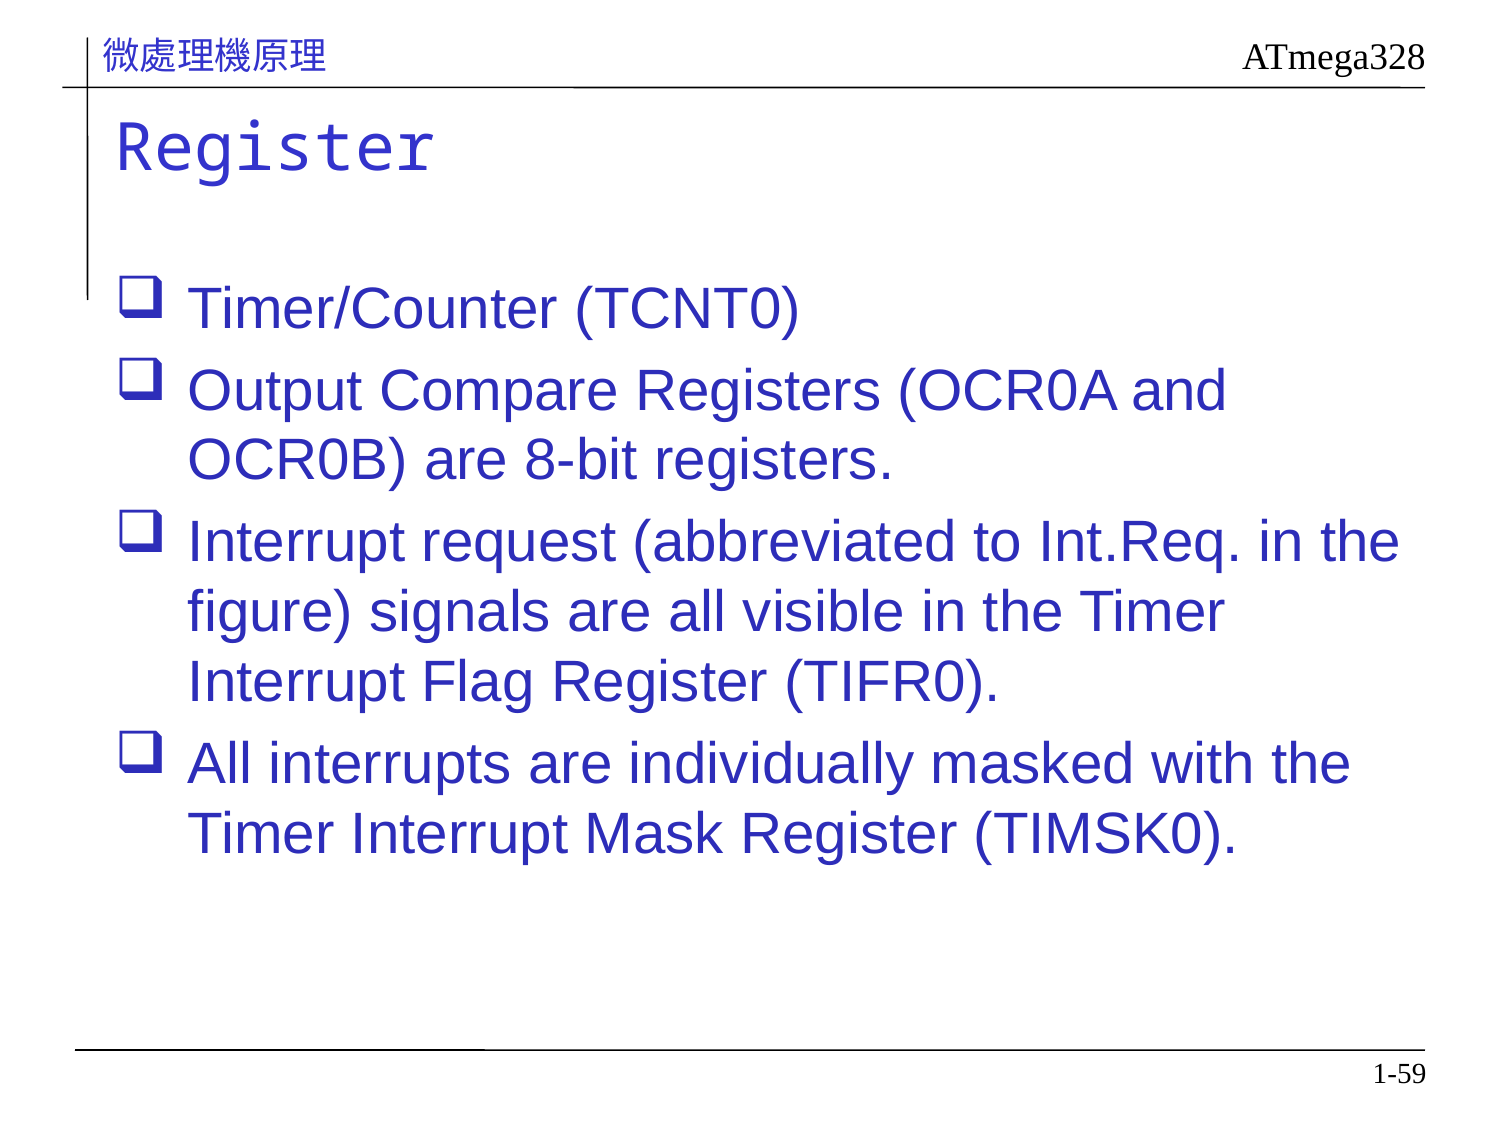

# Register
Timer/Counter (TCNT0)
Output Compare Registers (OCR0A and OCR0B) are 8-bit registers.
Interrupt request (abbreviated to Int.Req. in the figure) signals are all visible in the Timer Interrupt Flag Register (TIFR0).
All interrupts are individually masked with the Timer Interrupt Mask Register (TIMSK0).